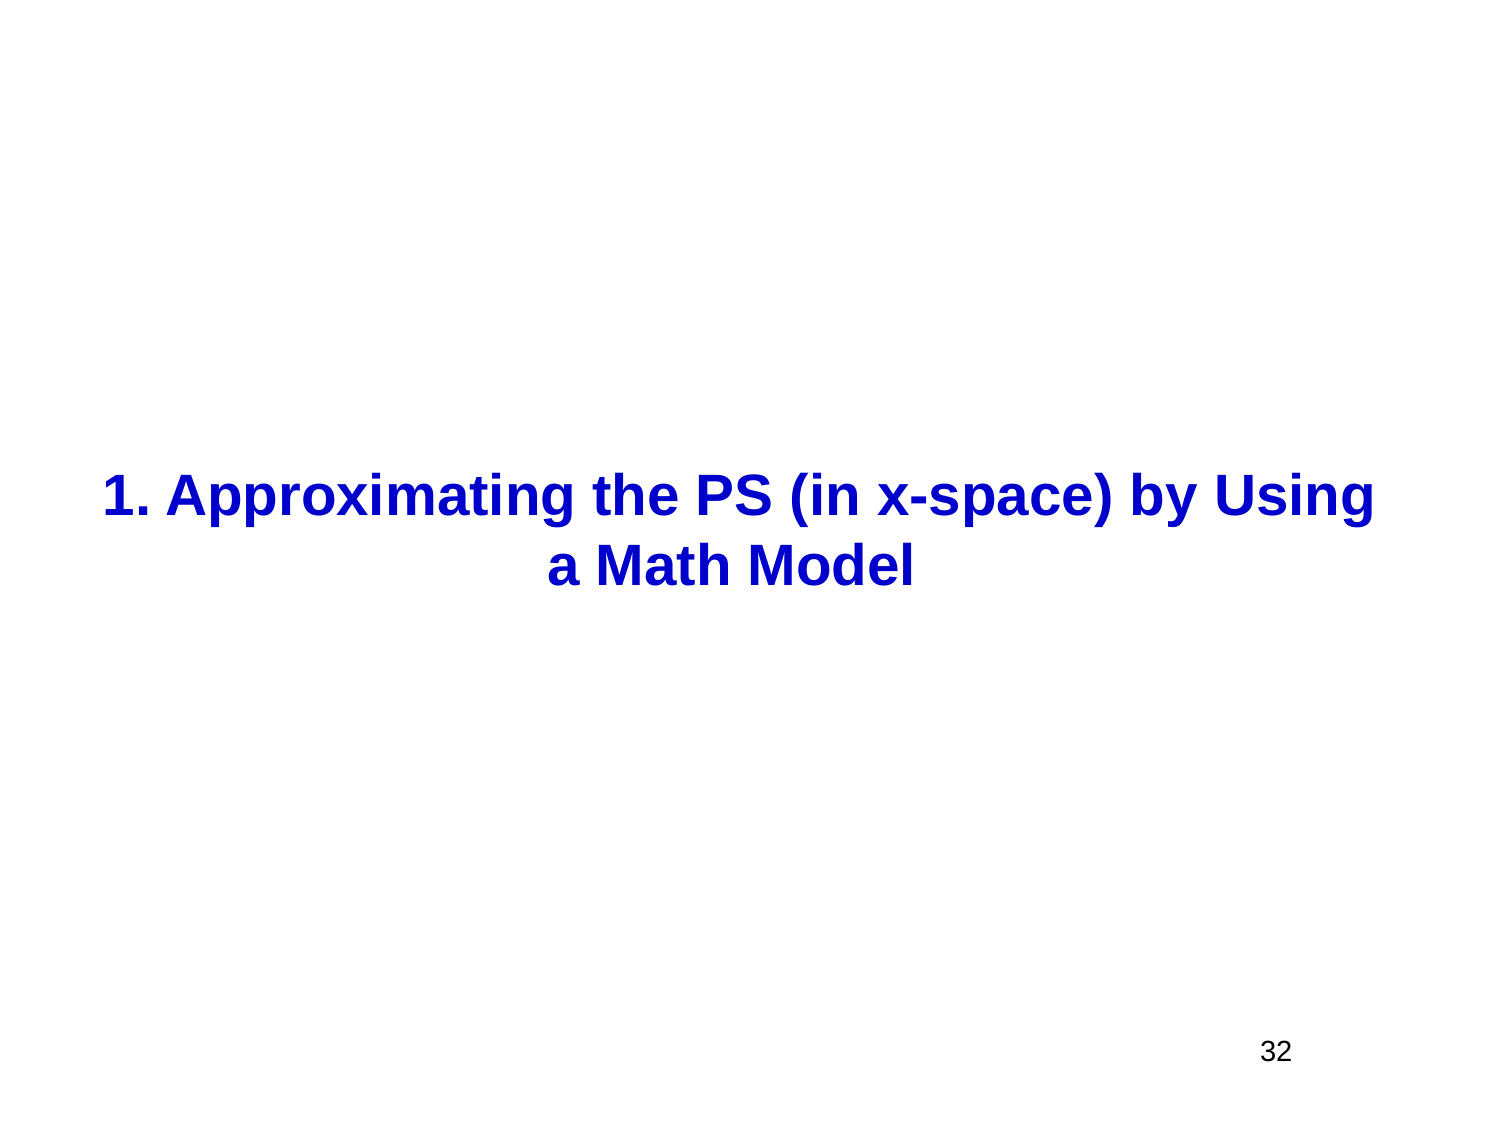

# 1. Approximating the PS (in x-space) by Using a Math Model
32